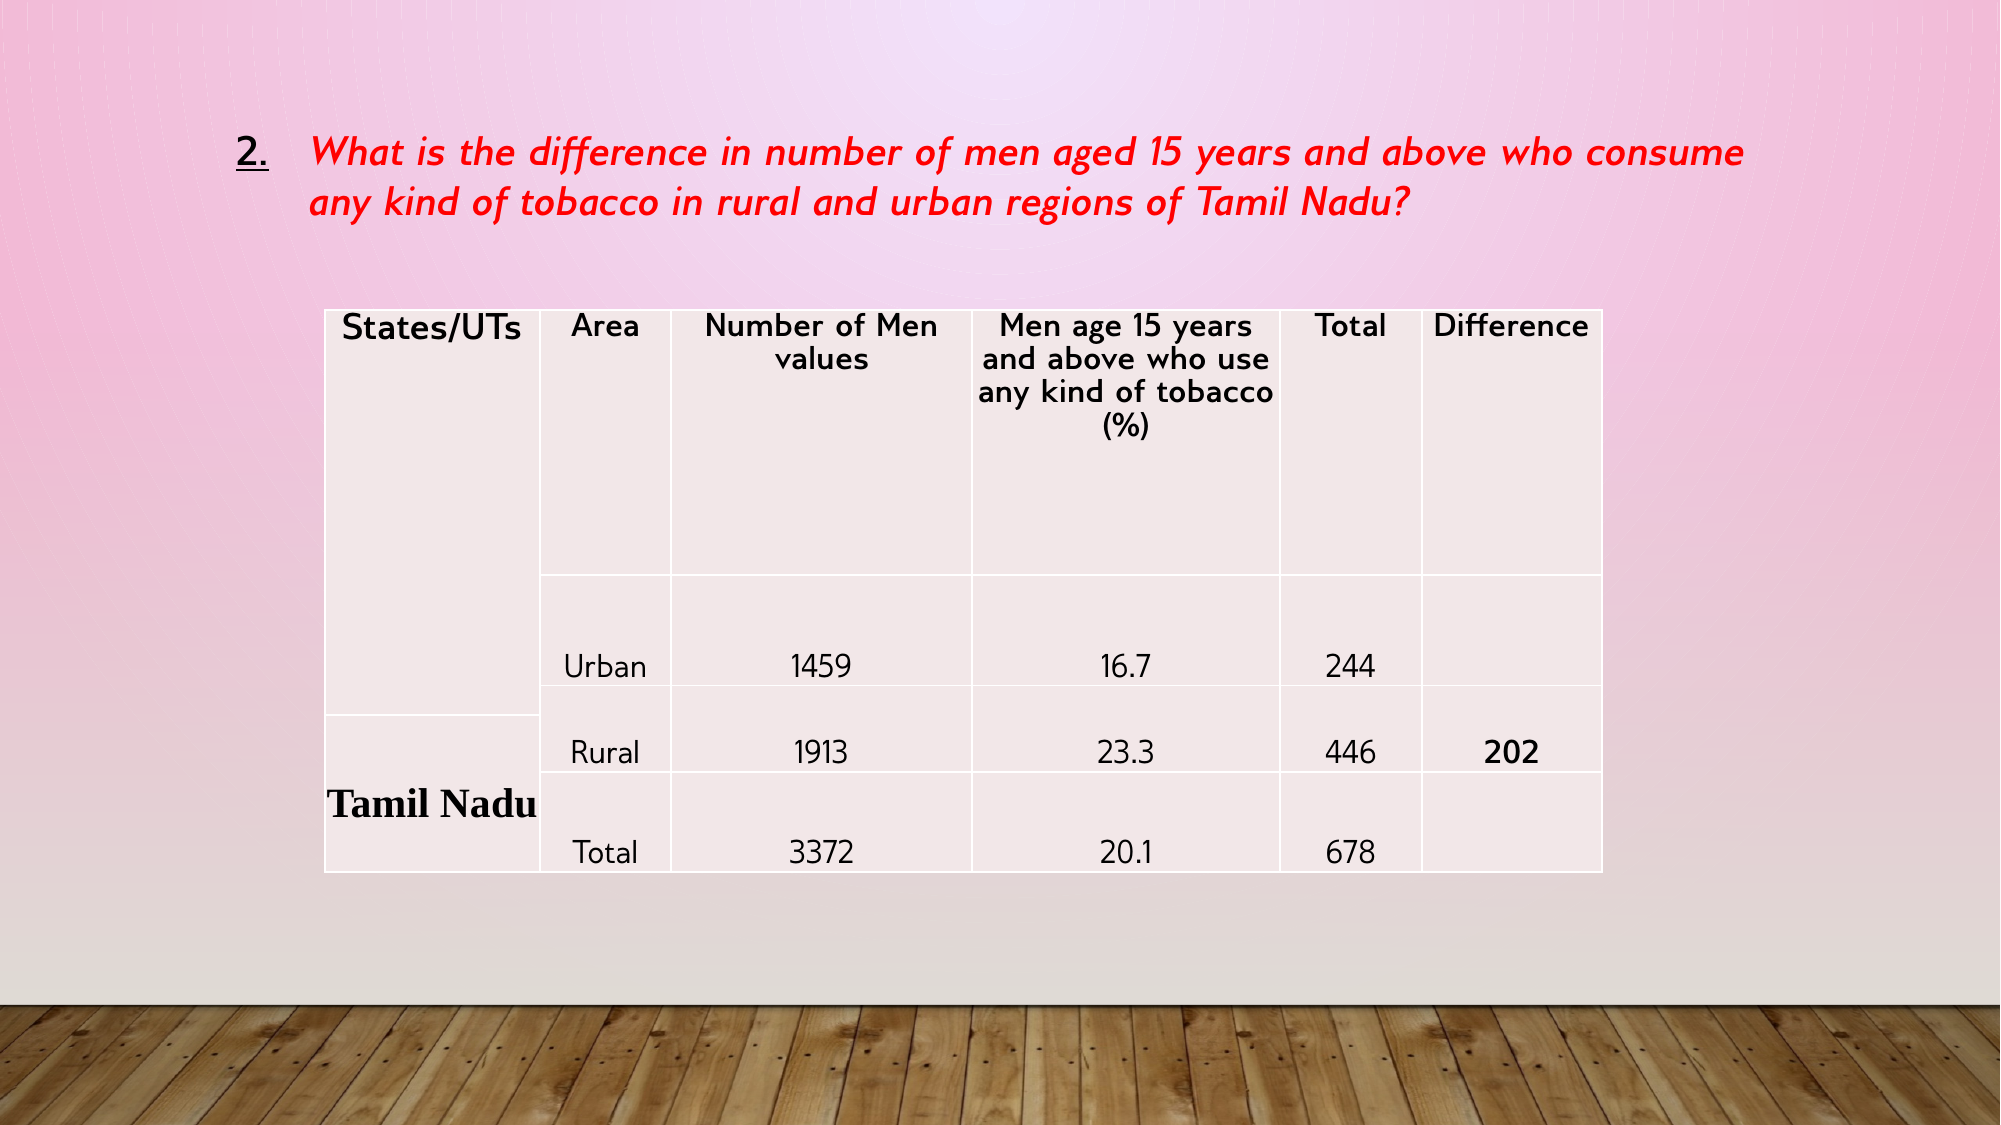

2.
What is the difference in number of men aged 15 years and above who consume any kind of tobacco in rural and urban regions of Tamil Nadu?
| States/UTs |
| --- |
| Tamil Nadu |
| Area | Number of Men values | Men age 15 years and above who use any kind of tobacco (%) | Total | Difference |
| --- | --- | --- | --- | --- |
| Urban | 1459 | 16.7 | 244 |  |
| Rural | 1913 | 23.3 | 446 | 202 |
| Total | 3372 | 20.1 | 678 |  |